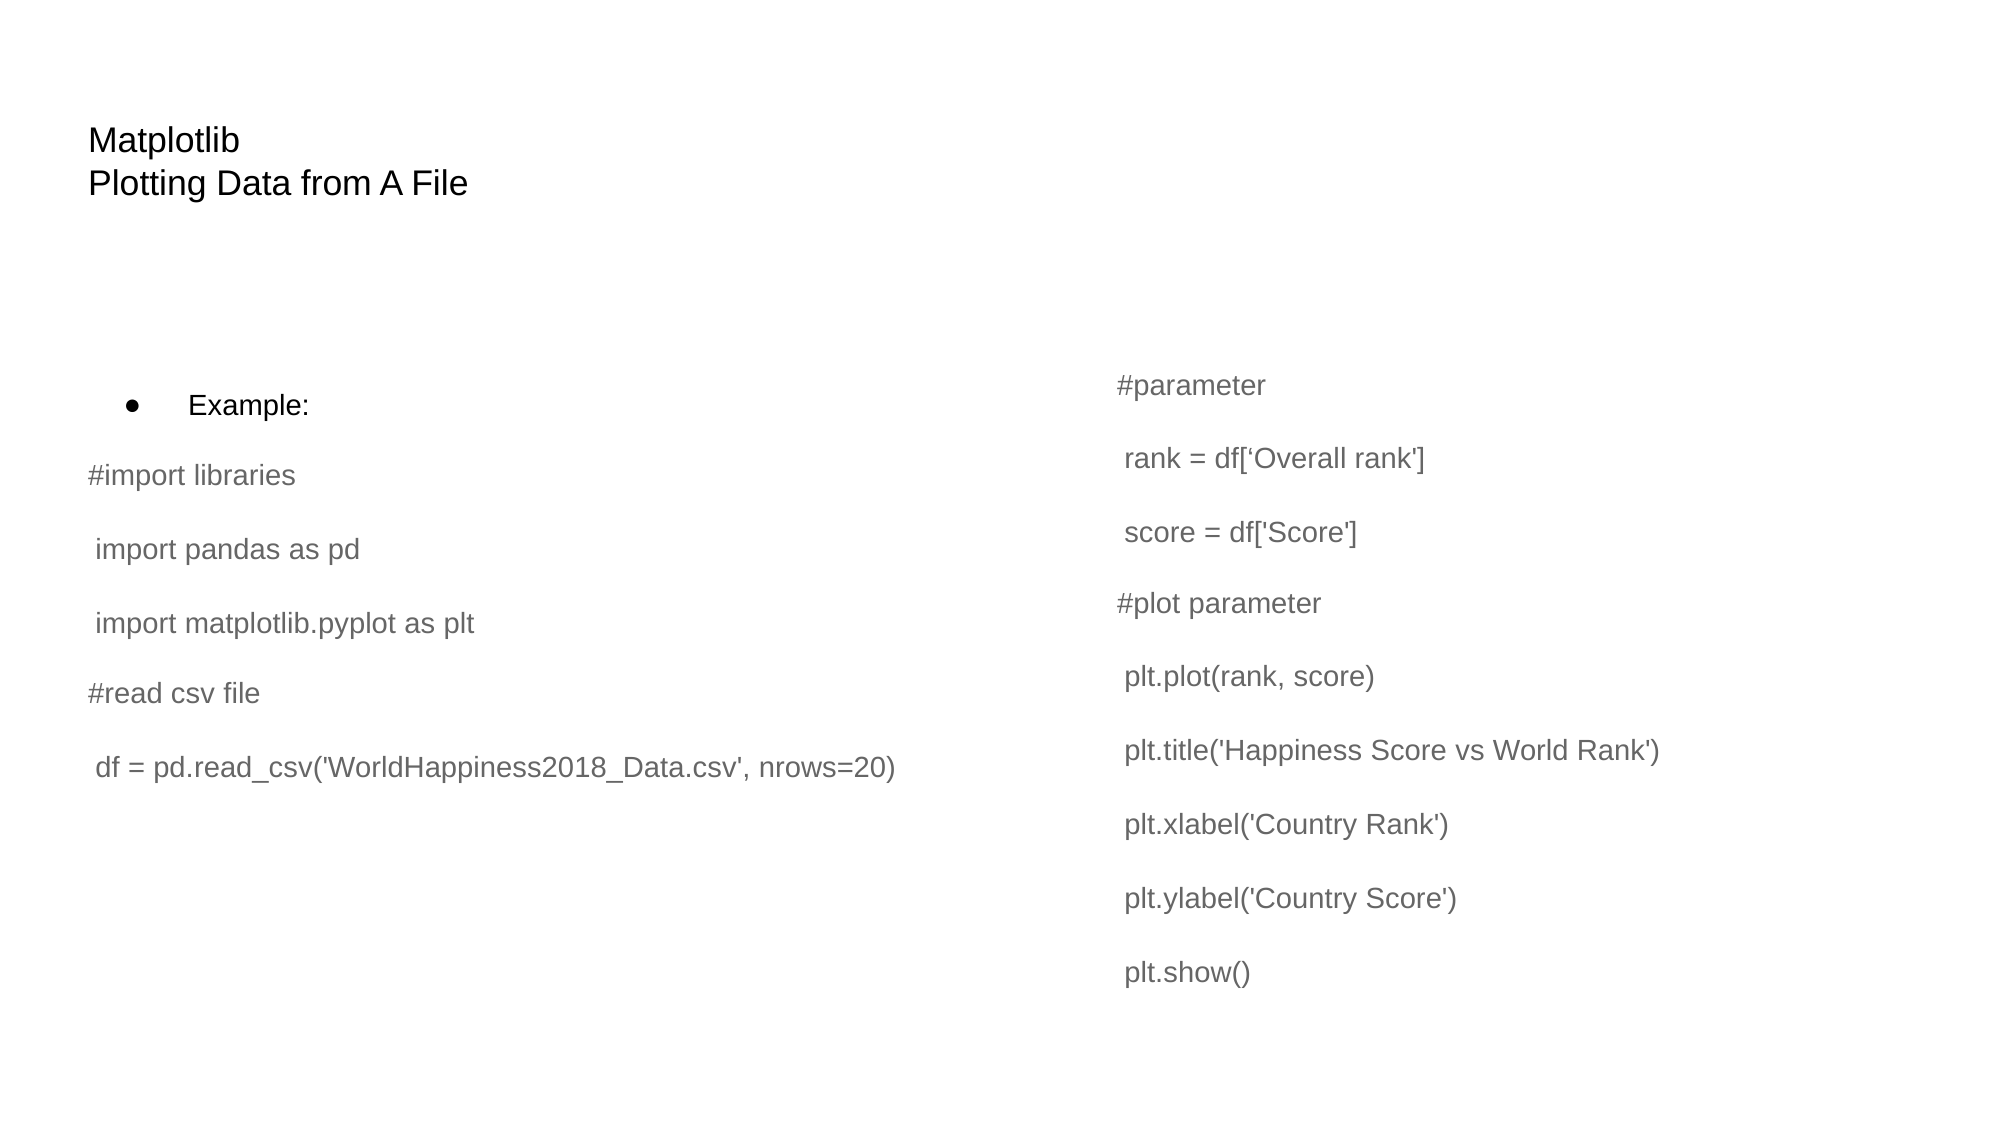

# Matplotlib
Plotting Data from A File

#parameter
 rank = df[‘Overall rank']
 score = df['Score']
#plot parameter
 plt.plot(rank, score)
 plt.title('Happiness Score vs World Rank')
 plt.xlabel('Country Rank')
 plt.ylabel('Country Score')
 plt.show()

Example:
#import libraries
 import pandas as pd
 import matplotlib.pyplot as plt
#read csv file
 df = pd.read_csv('WorldHappiness2018_Data.csv', nrows=20)